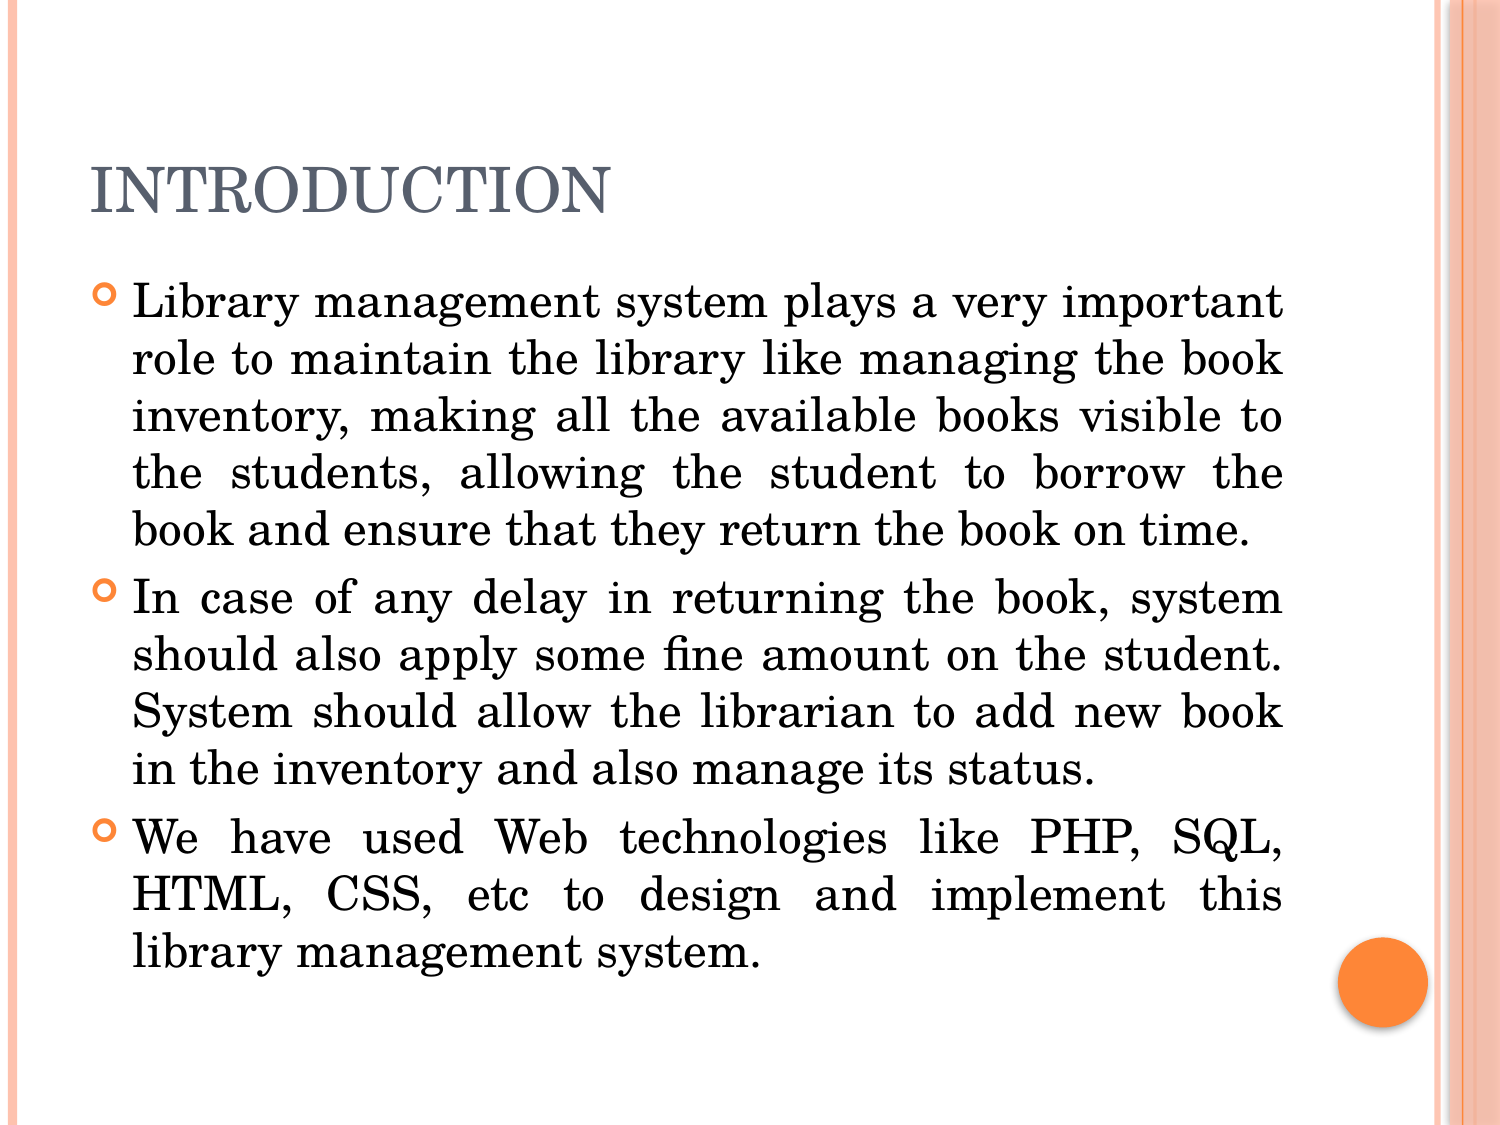

# introduction
Library management system plays a very important role to maintain the library like managing the book inventory, making all the available books visible to the students, allowing the student to borrow the book and ensure that they return the book on time.
In case of any delay in returning the book, system should also apply some fine amount on the student. System should allow the librarian to add new book in the inventory and also manage its status.
We have used Web technologies like PHP, SQL, HTML, CSS, etc to design and implement this library management system.